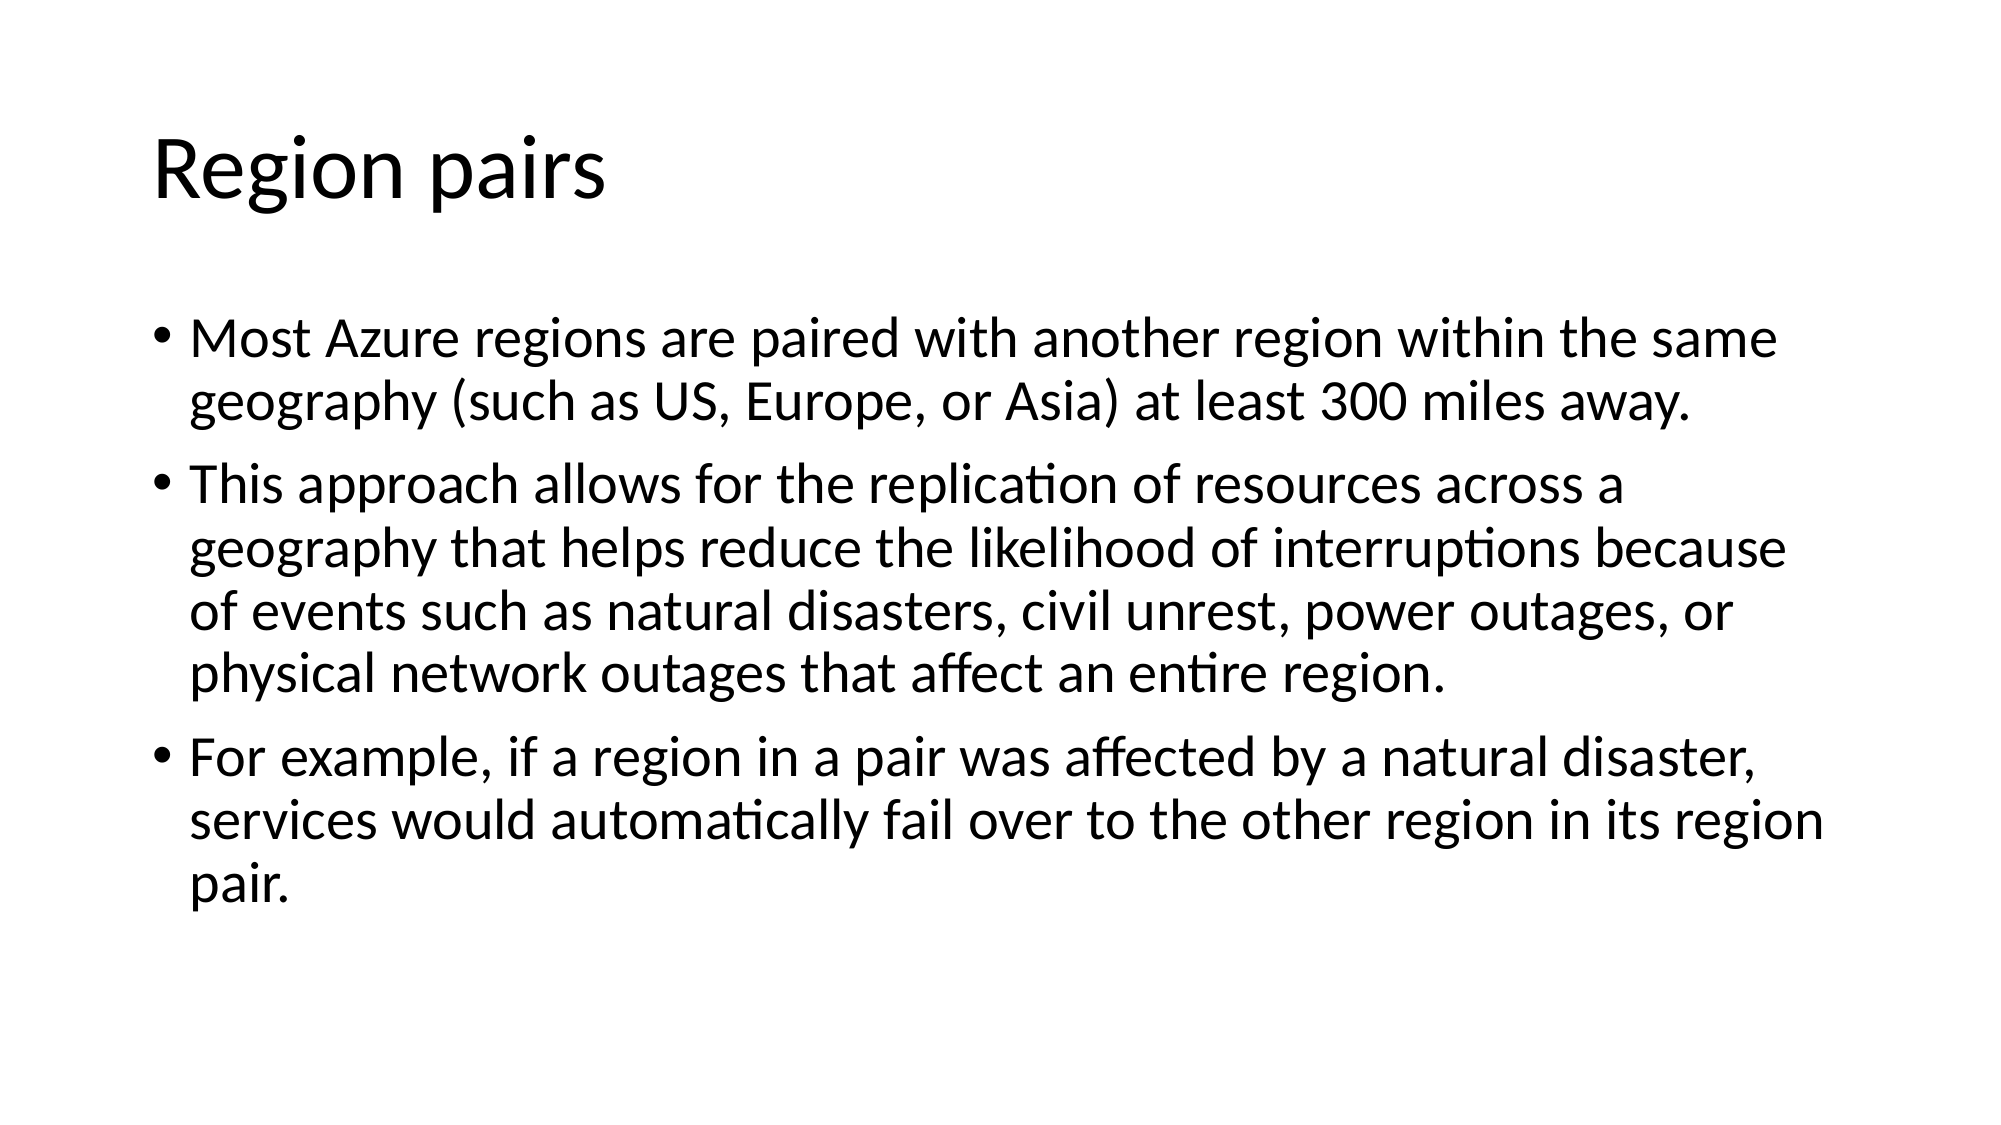

# Region pairs
Most Azure regions are paired with another region within the same geography (such as US, Europe, or Asia) at least 300 miles away.
This approach allows for the replication of resources across a geography that helps reduce the likelihood of interruptions because of events such as natural disasters, civil unrest, power outages, or physical network outages that affect an entire region.
For example, if a region in a pair was affected by a natural disaster, services would automatically fail over to the other region in its region pair.